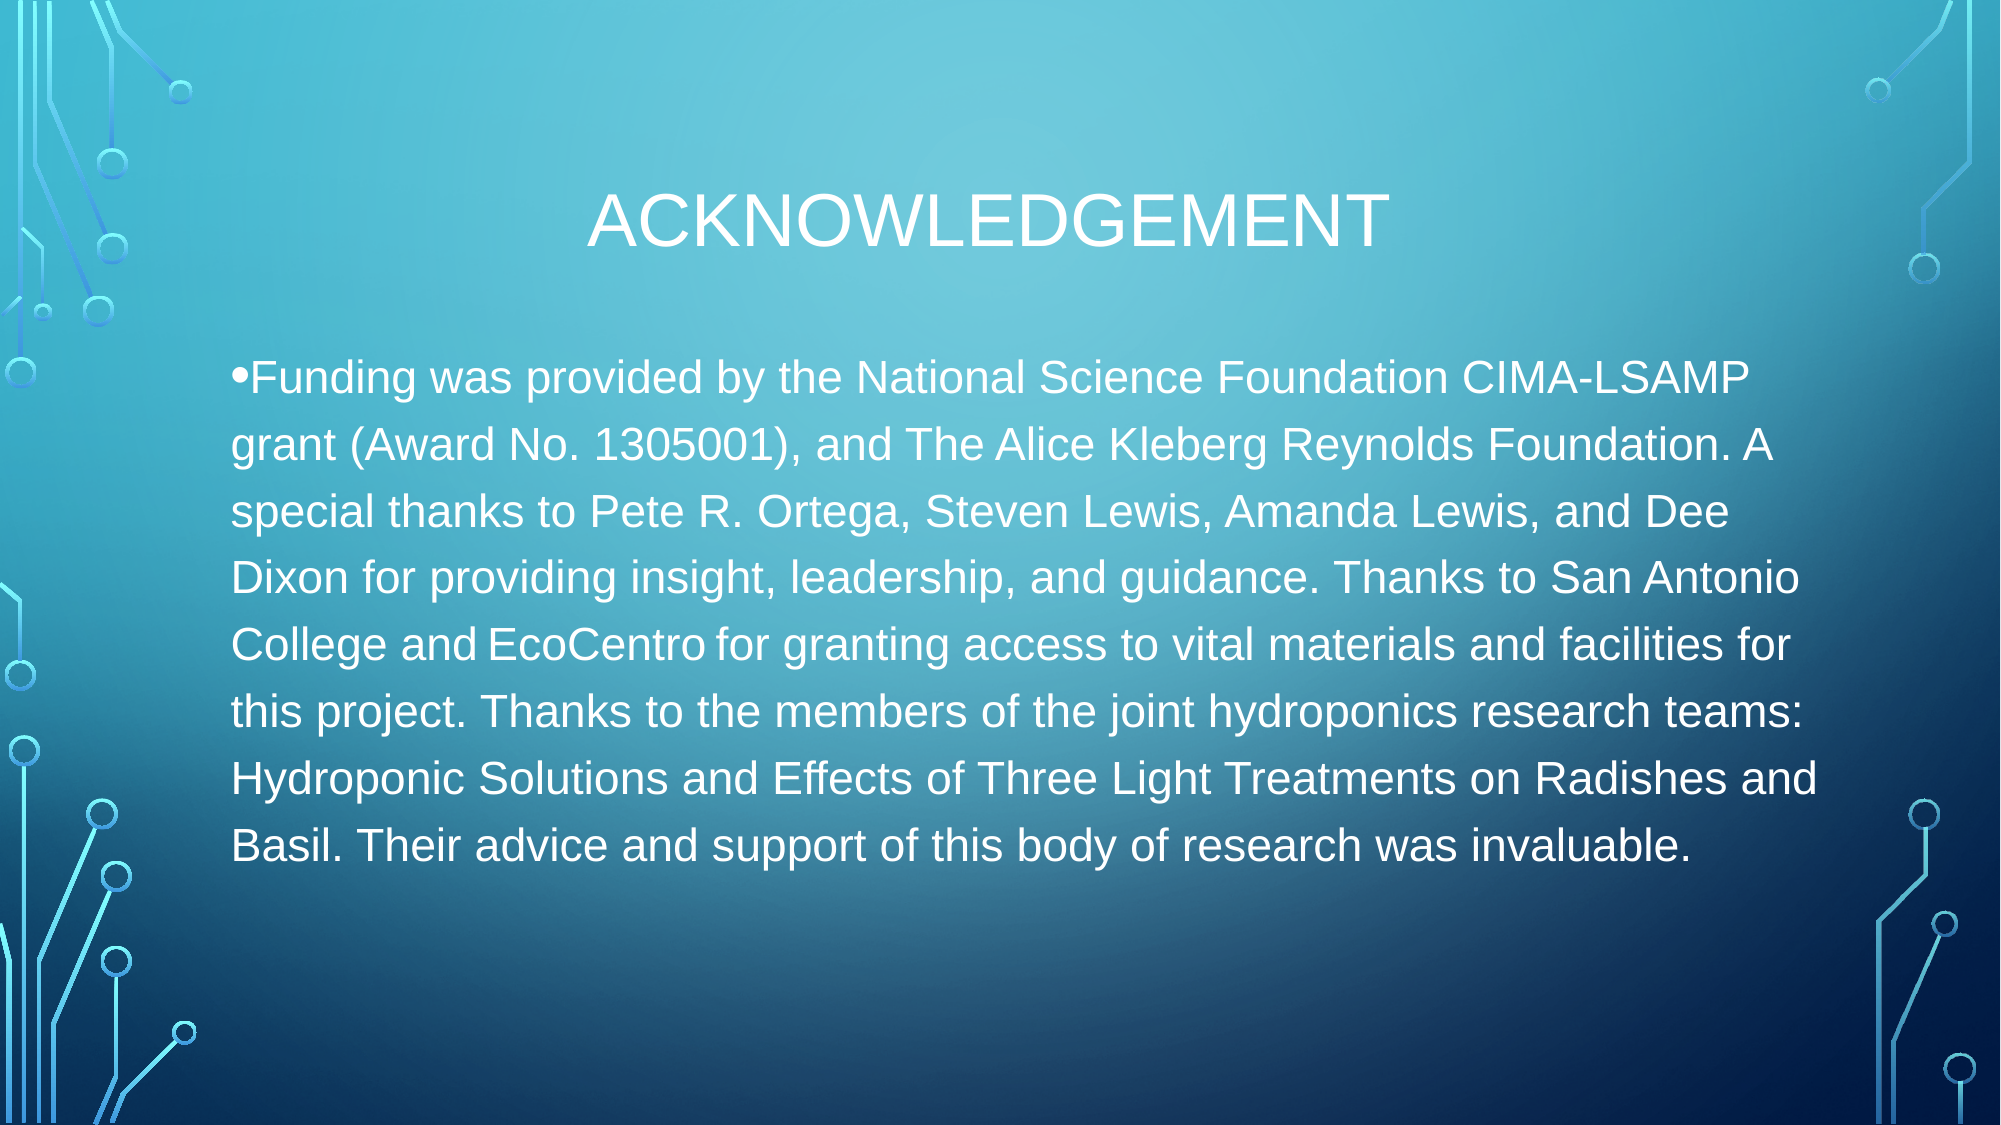

# Acknowledgement

Funding was provided by the National Science Foundation CIMA-LSAMP grant (Award No. 1305001), and The Alice Kleberg Reynolds Foundation. A special thanks to Pete R. Ortega, Steven Lewis, Amanda Lewis, and Dee Dixon for providing insight, leadership, and guidance. Thanks to San Antonio College and EcoCentro for granting access to vital materials and facilities for this project. Thanks to the members of the joint hydroponics research teams: Hydroponic Solutions and Effects of Three Light Treatments on Radishes and Basil. Their advice and support of this body of research was invaluable.